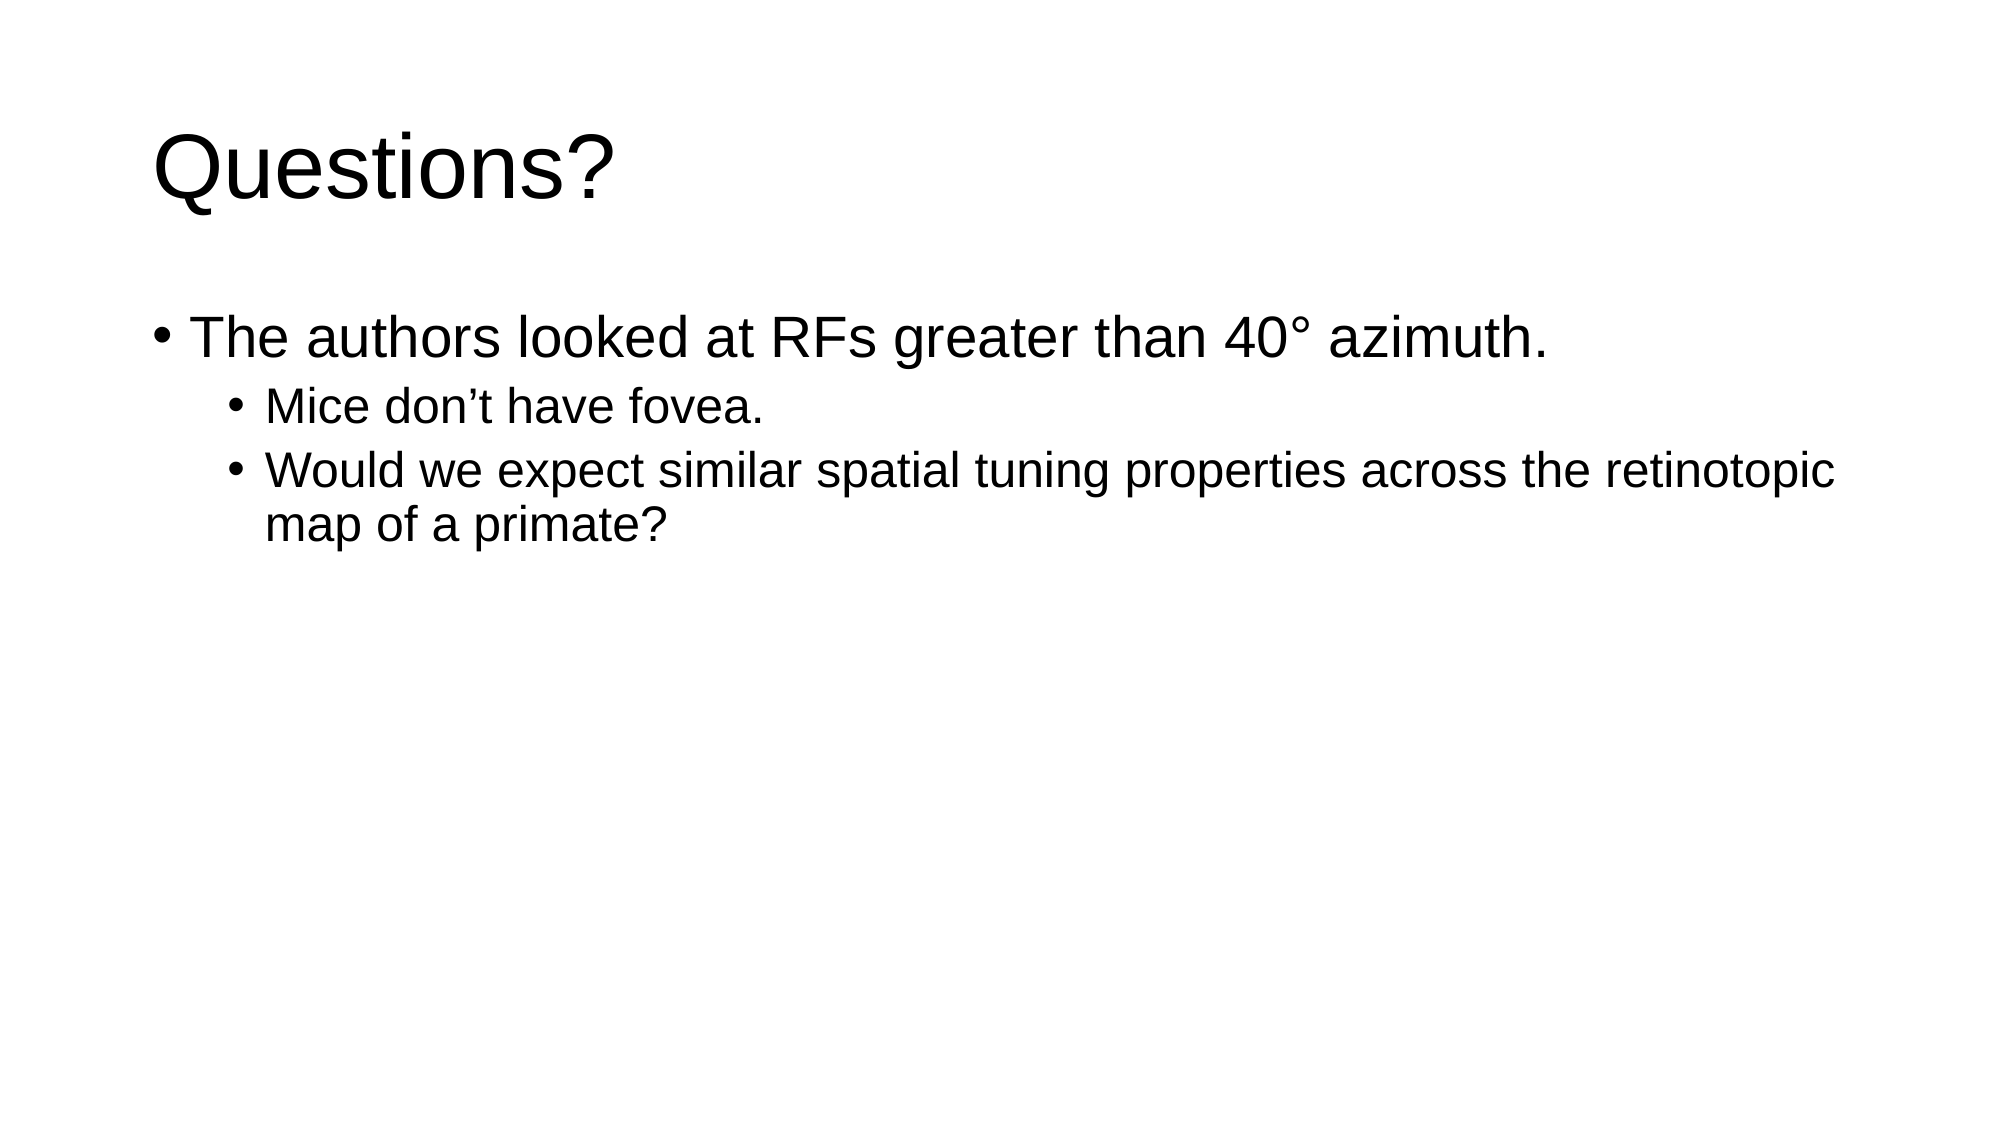

# Questions?
The authors looked at RFs greater than 40° azimuth.
Mice don’t have fovea.
Would we expect similar spatial tuning properties across the retinotopic map of a primate?